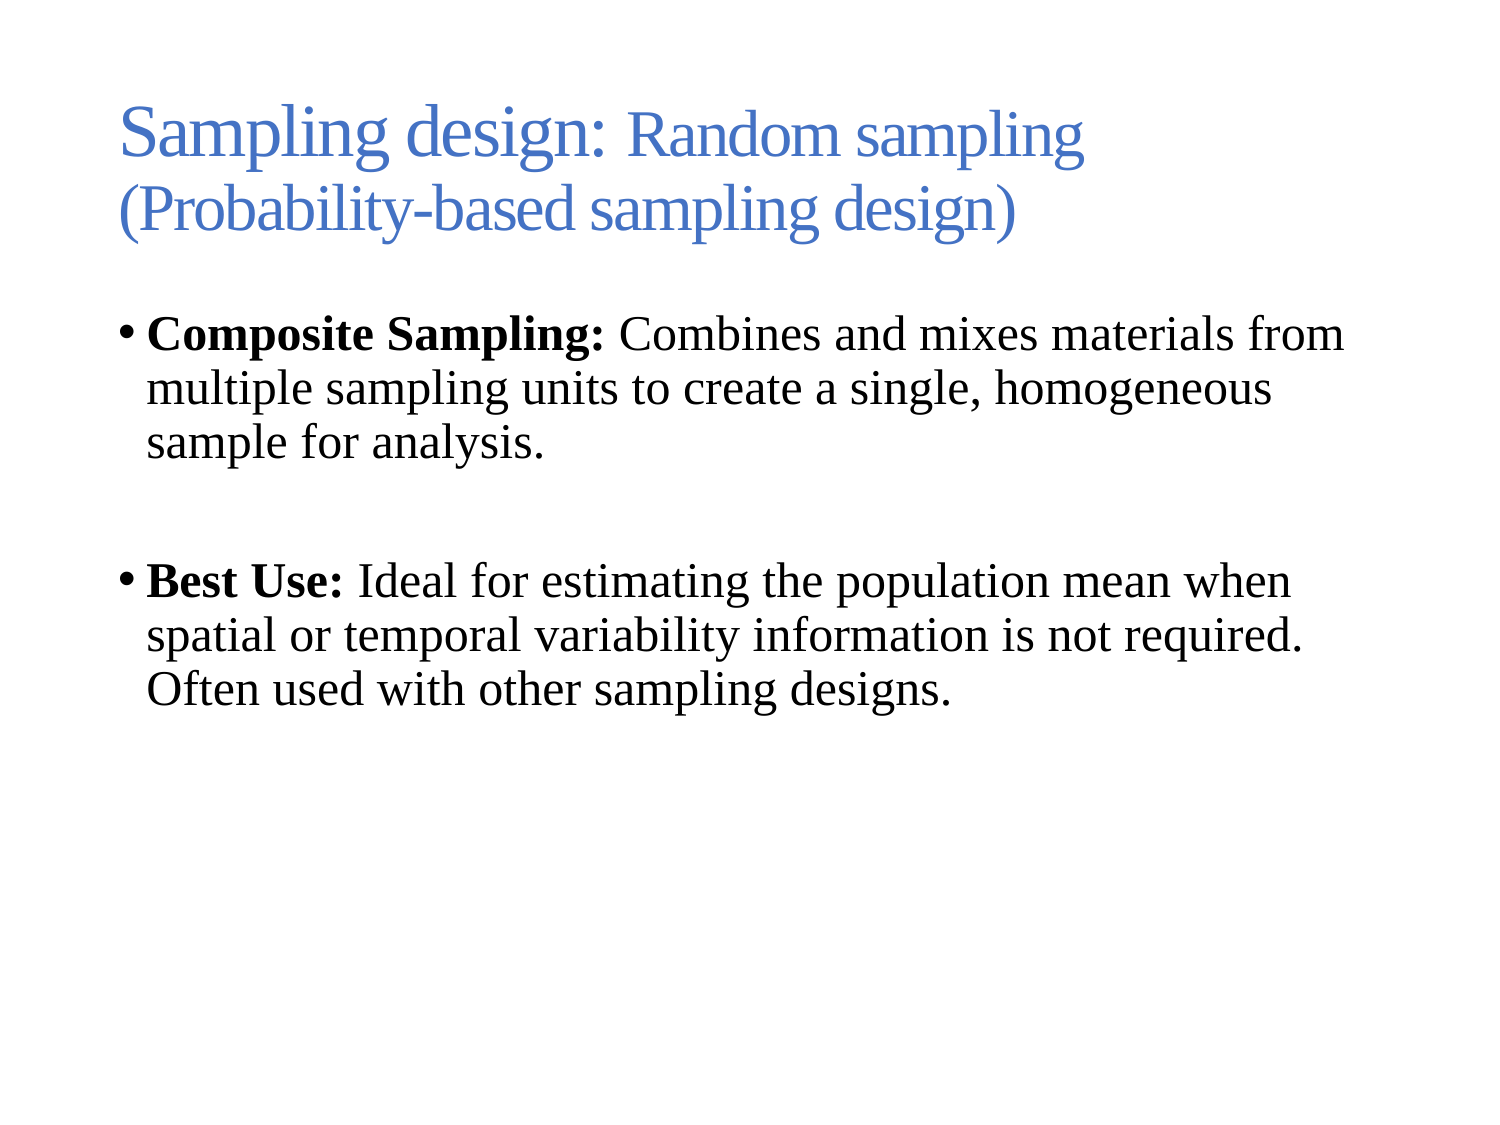

# Sampling design: Random sampling (Probability-based sampling design)
Composite Sampling: Combines and mixes materials from multiple sampling units to create a single, homogeneous sample for analysis.

Best Use: Ideal for estimating the population mean when spatial or temporal variability information is not required. Often used with other sampling designs.